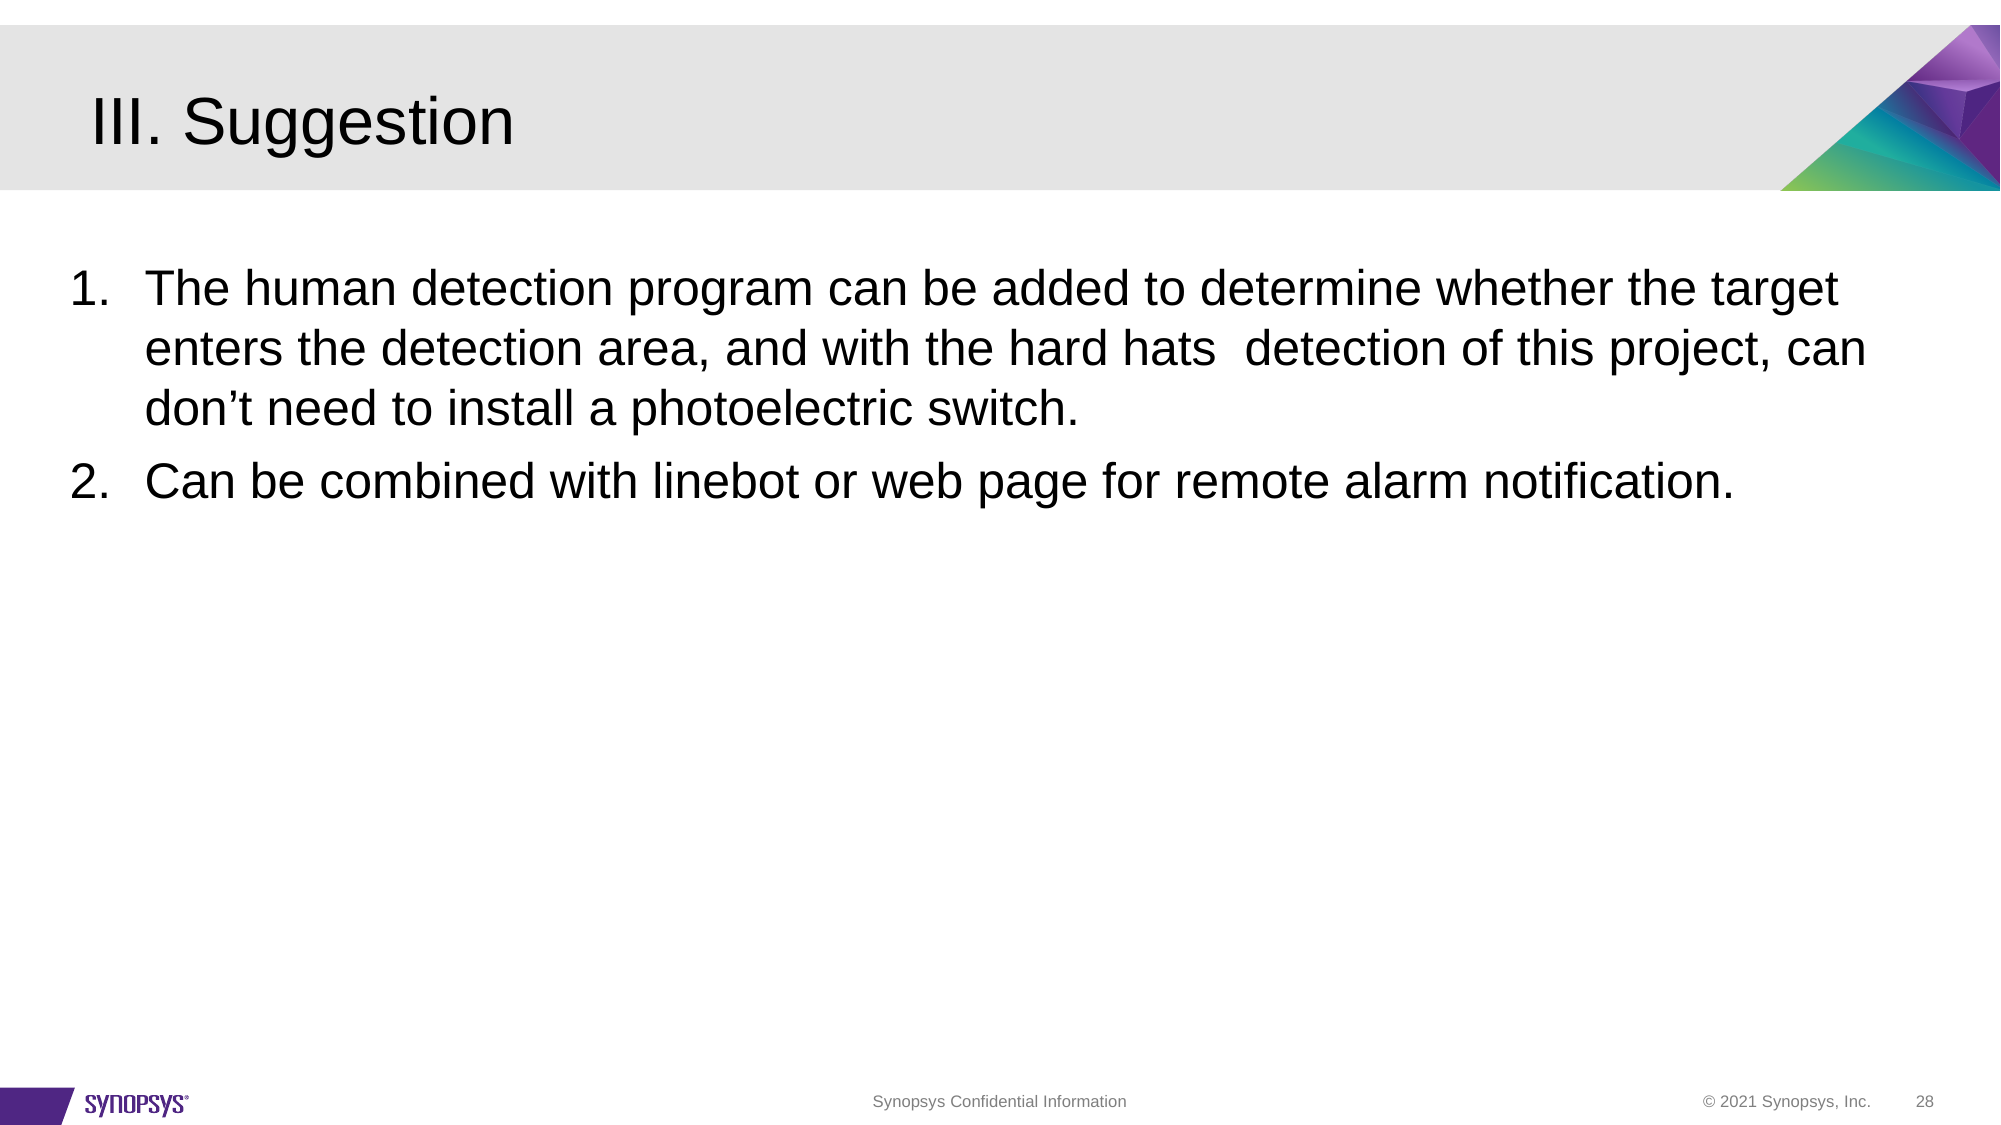

# III. Suggestion
The human detection program can be added to determine whether the target enters the detection area, and with the hard hats  detection of this project, can don’t need to install a photoelectric switch.
Can be combined with linebot or web page for remote alarm notification.